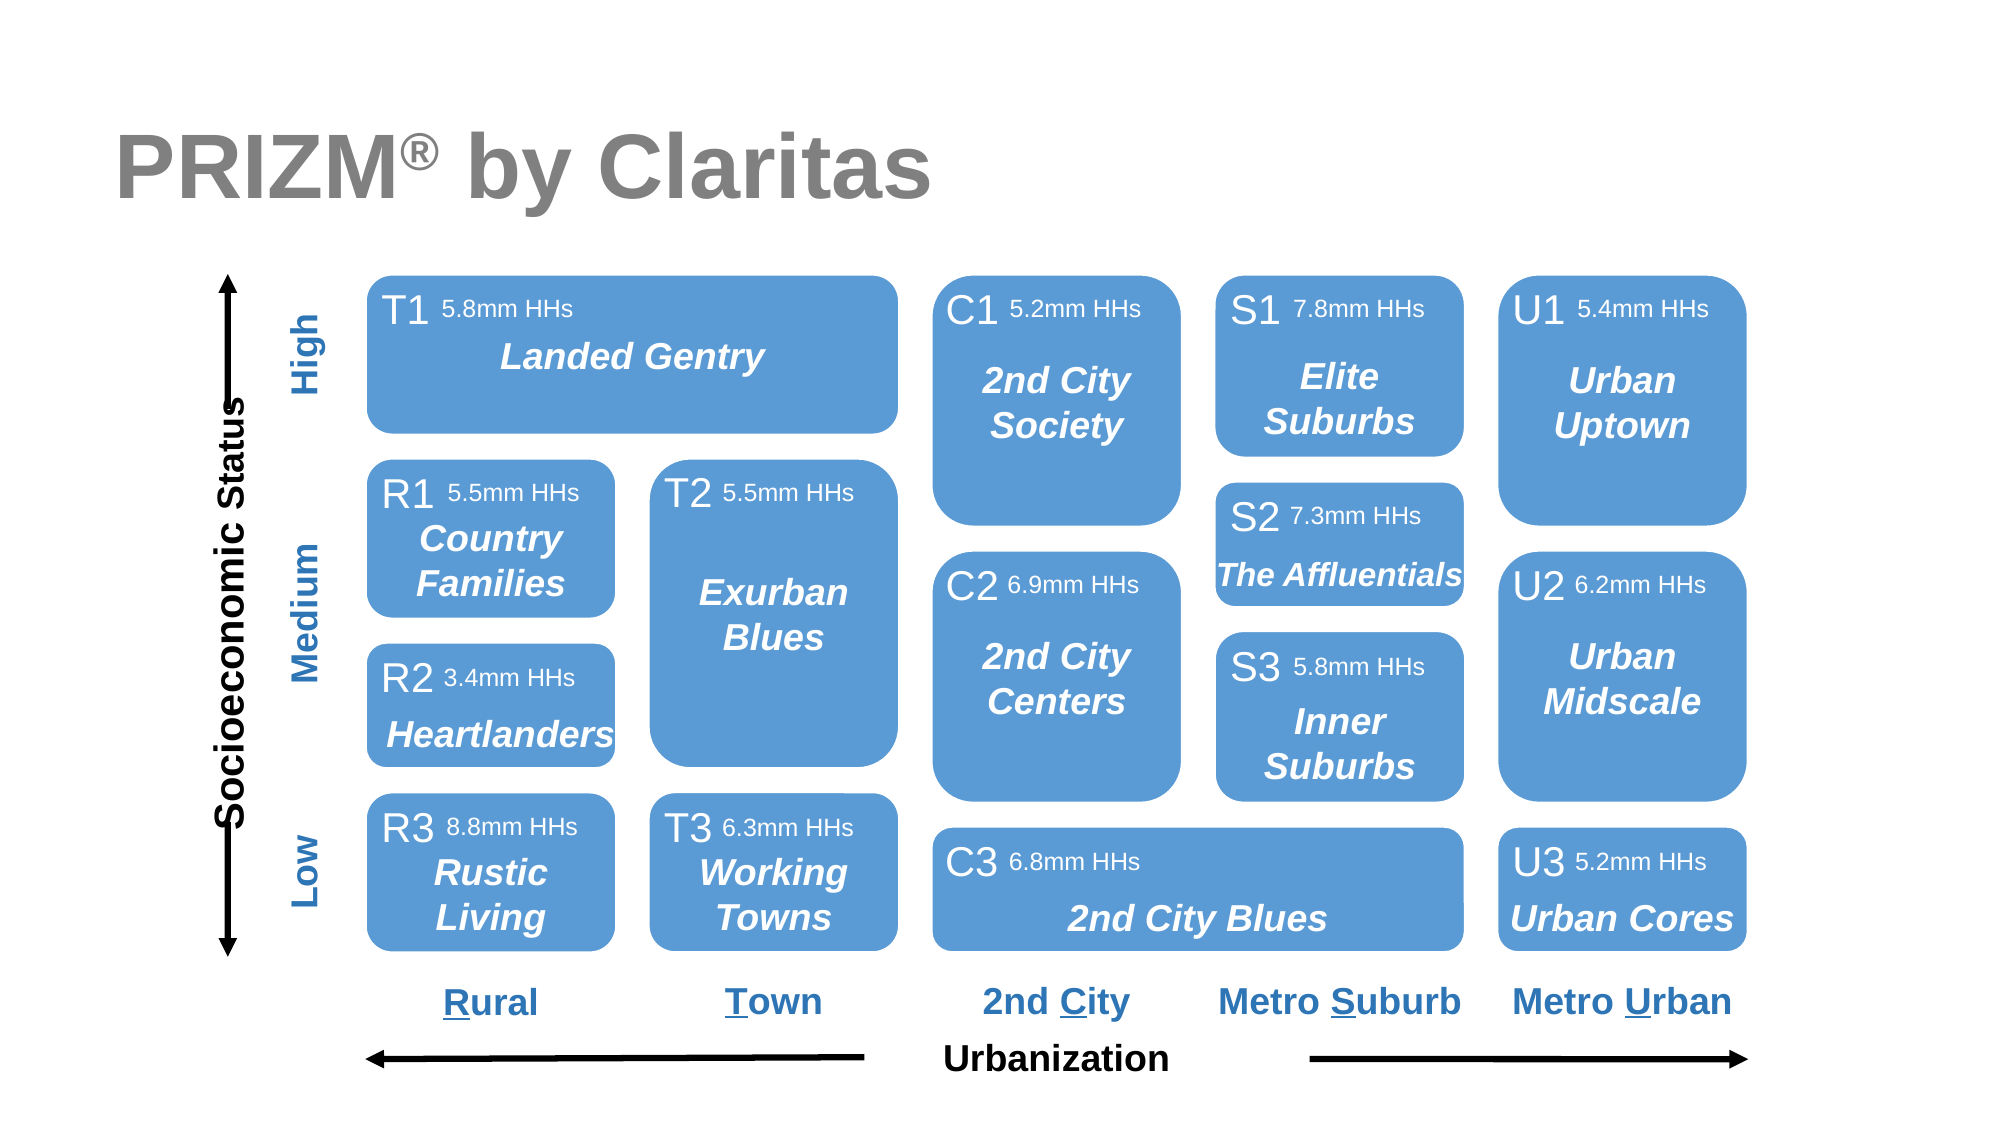

# PRIZM® by Claritas

Landed Gentry
2nd City
Society
Elite
Suburbs
Urban
Uptown
T1
C1
S1
U1
5.8mm HHs
5.2mm HHs
7.8mm HHs
5.4mm HHs
High
Country
Families
Exurban
Blues
T2
R1
5.5mm HHs
5.5mm HHs
The Affluentials
S2
7.3mm HHs
2nd City
Centers
Urban
Midscale
C2
U2
6.9mm HHs
6.2mm HHs
Socioeconomic Status
Medium
Inner
Suburbs
S3
Heartlanders
5.8mm HHs
R2
3.4mm HHs
Working
Towns
Rustic
Living
R3
T3
8.8mm HHs
6.3mm HHs

2nd City Blues
Urban Cores
C3
U3
6.8mm HHs
5.2mm HHs
Low
Town
2nd City
Metro Suburb
Metro Urban
Rural
Urbanization